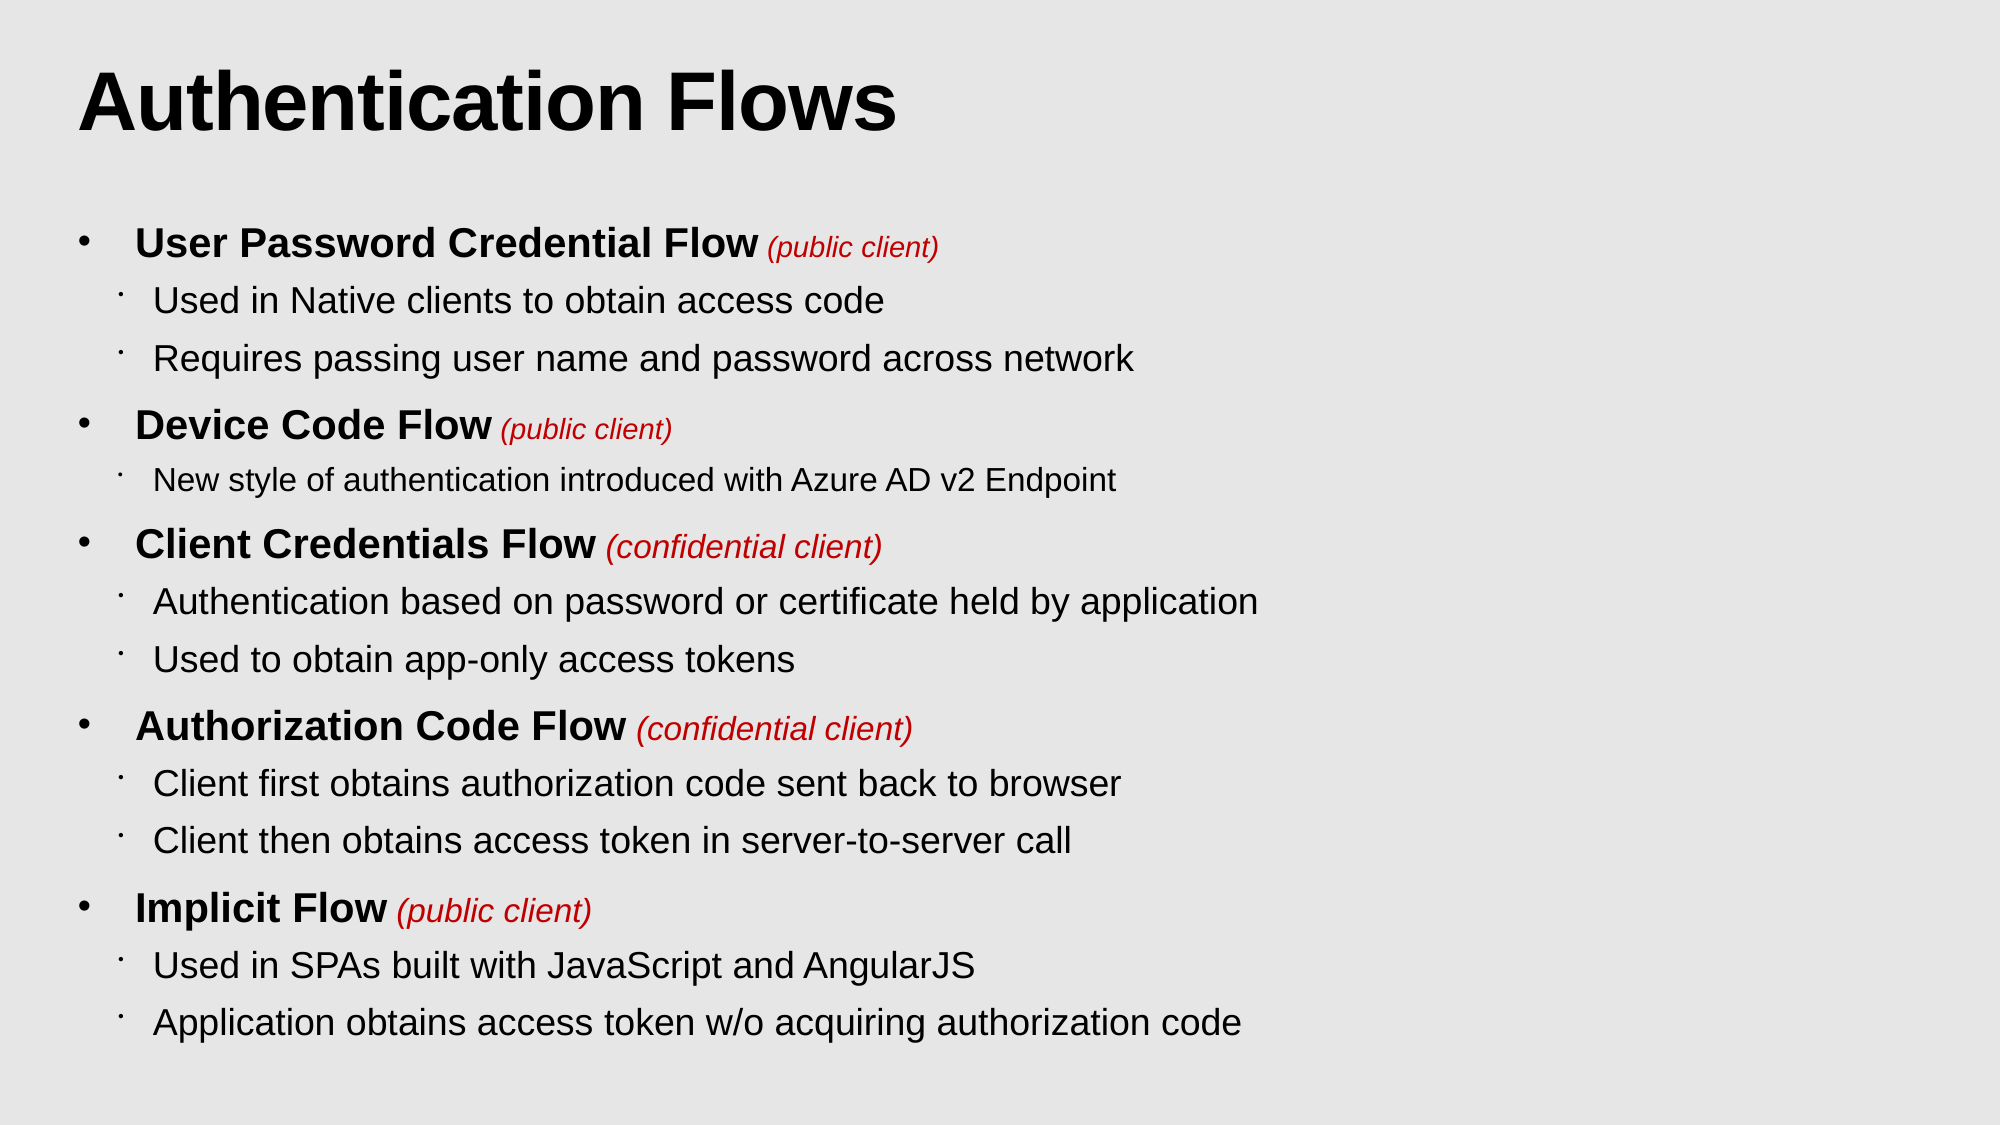

# Authentication Flows
User Password Credential Flow (public client)
Used in Native clients to obtain access code
Requires passing user name and password across network
Device Code Flow (public client)
New style of authentication introduced with Azure AD v2 Endpoint
Client Credentials Flow (confidential client)
Authentication based on password or certificate held by application
Used to obtain app-only access tokens
Authorization Code Flow (confidential client)
Client first obtains authorization code sent back to browser
Client then obtains access token in server-to-server call
Implicit Flow (public client)
Used in SPAs built with JavaScript and AngularJS
Application obtains access token w/o acquiring authorization code